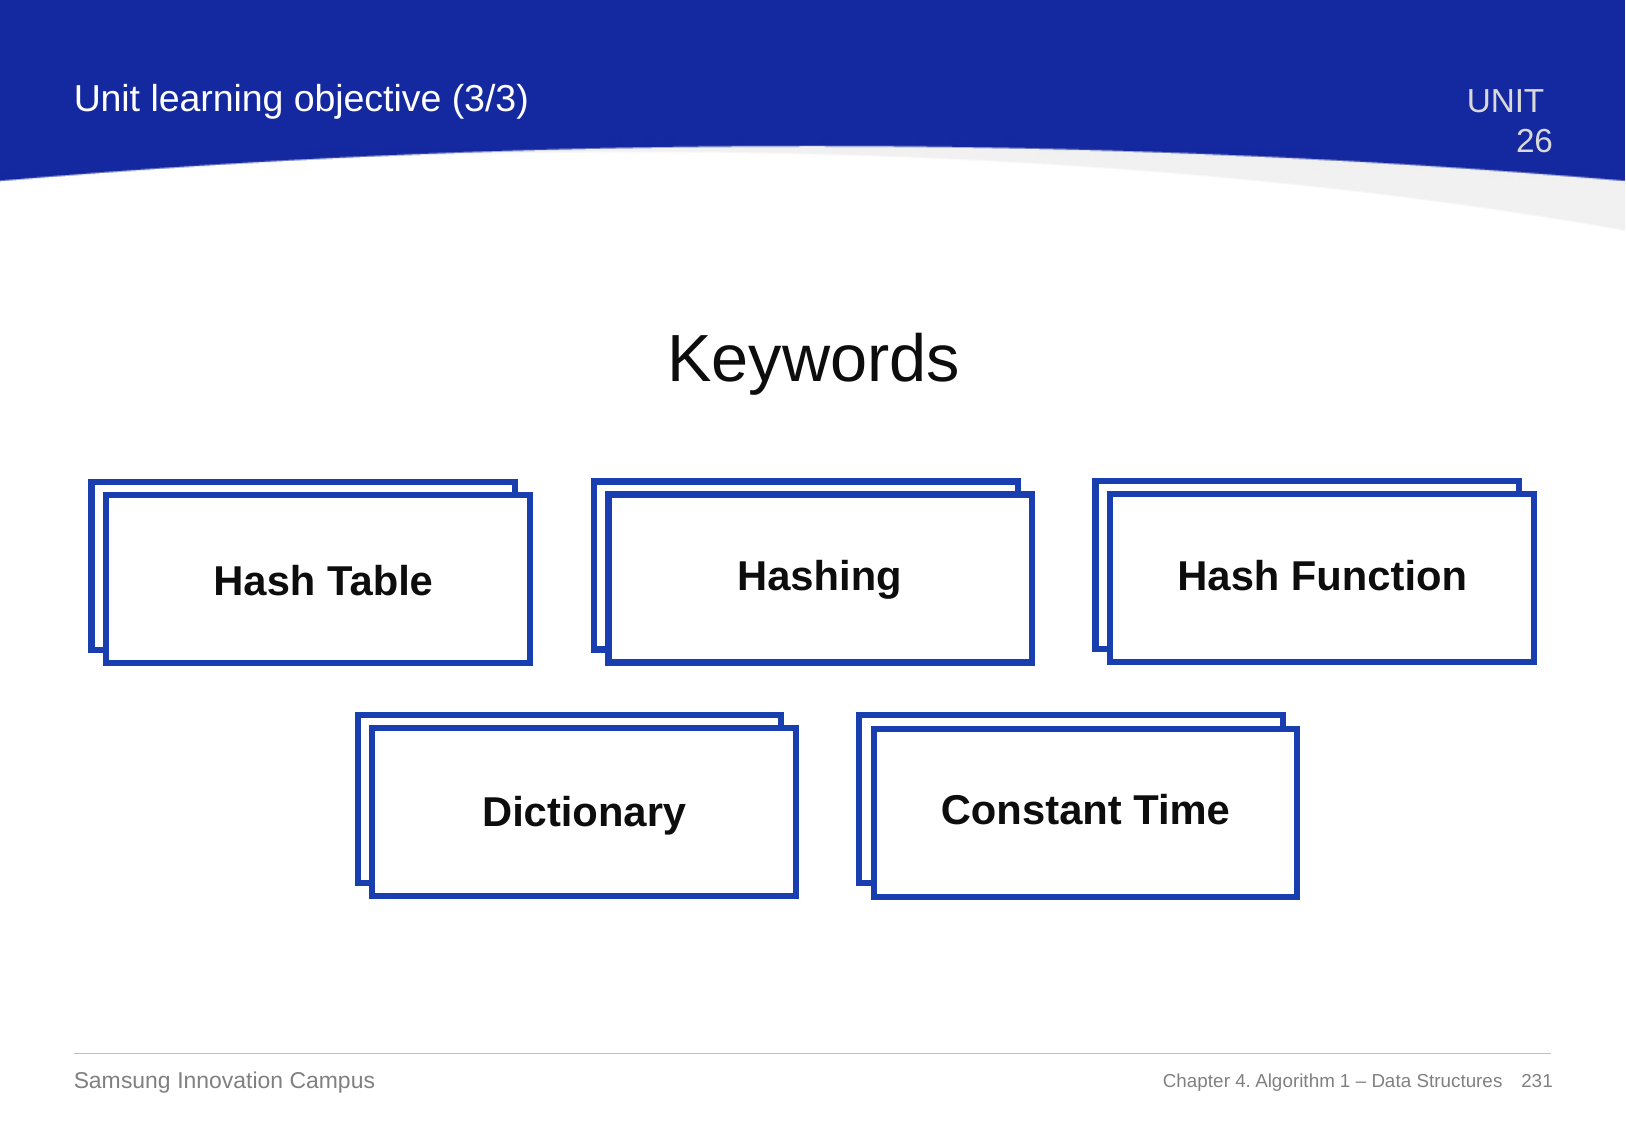

Unit learning objective (3/3)
UNIT  26
Keywords

Hashing
Hash Function
Hash Table

Constant Time
Dictionary